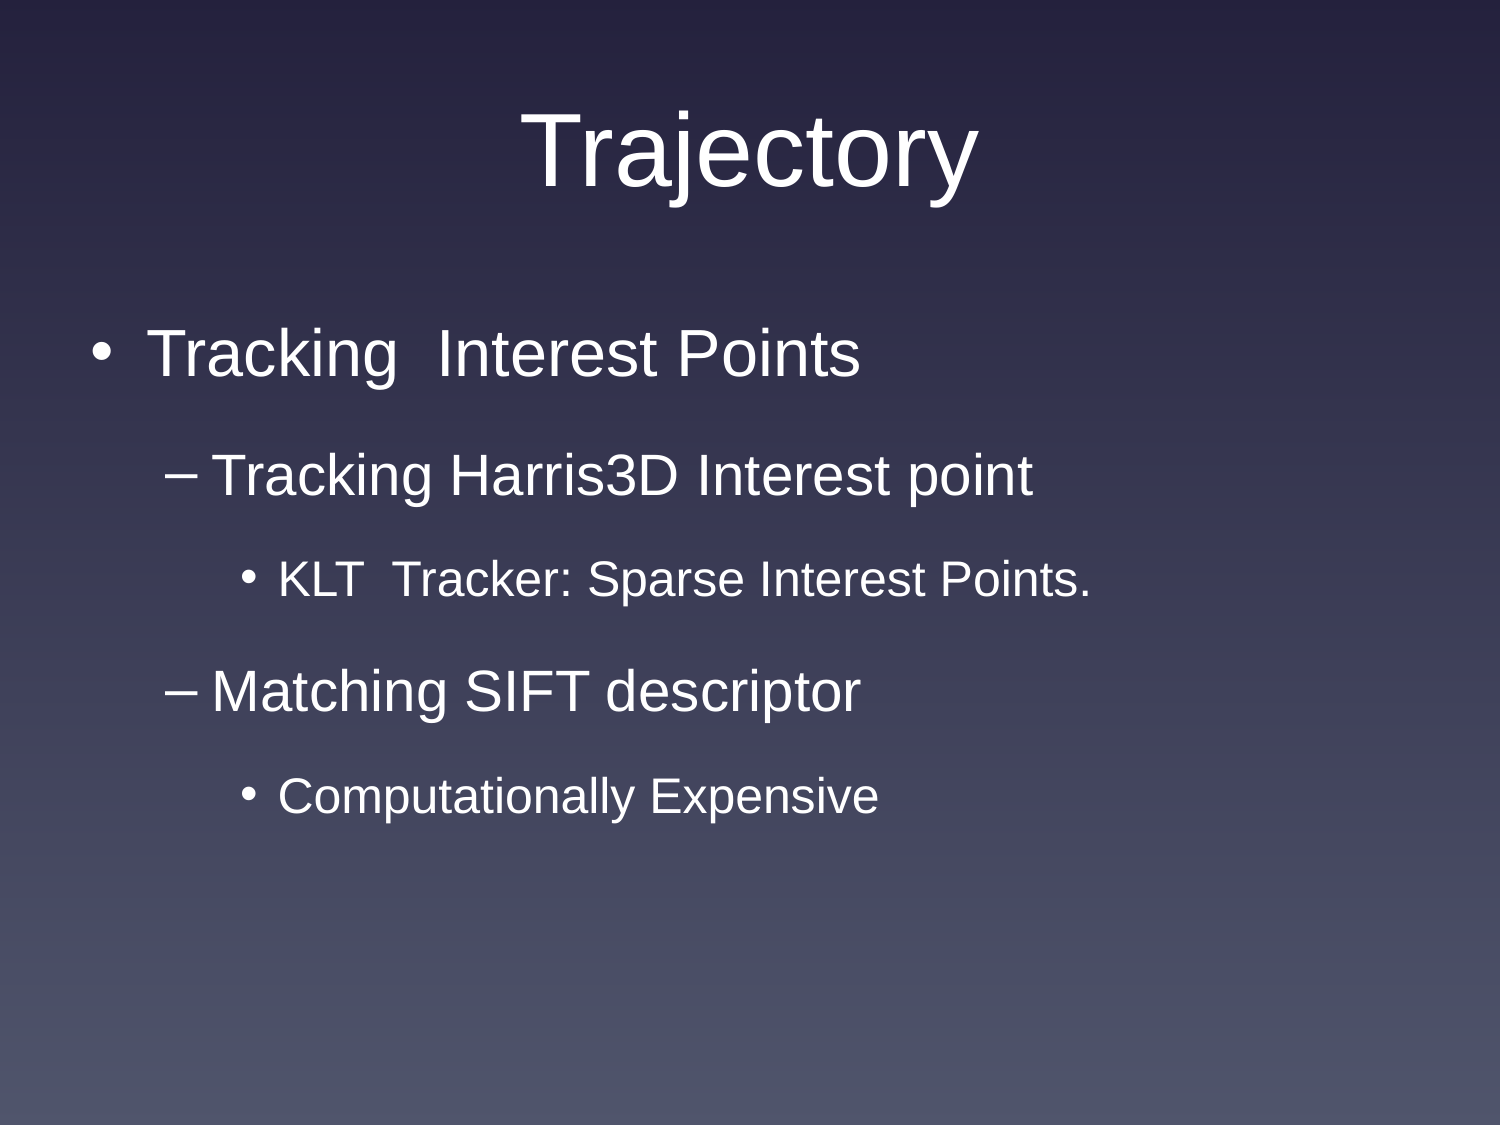

# Trajectory
Tracking  Interest Points
Tracking Harris3D Interest point
KLT  Tracker: Sparse Interest Points.
Matching SIFT descriptor
Computationally Expensive